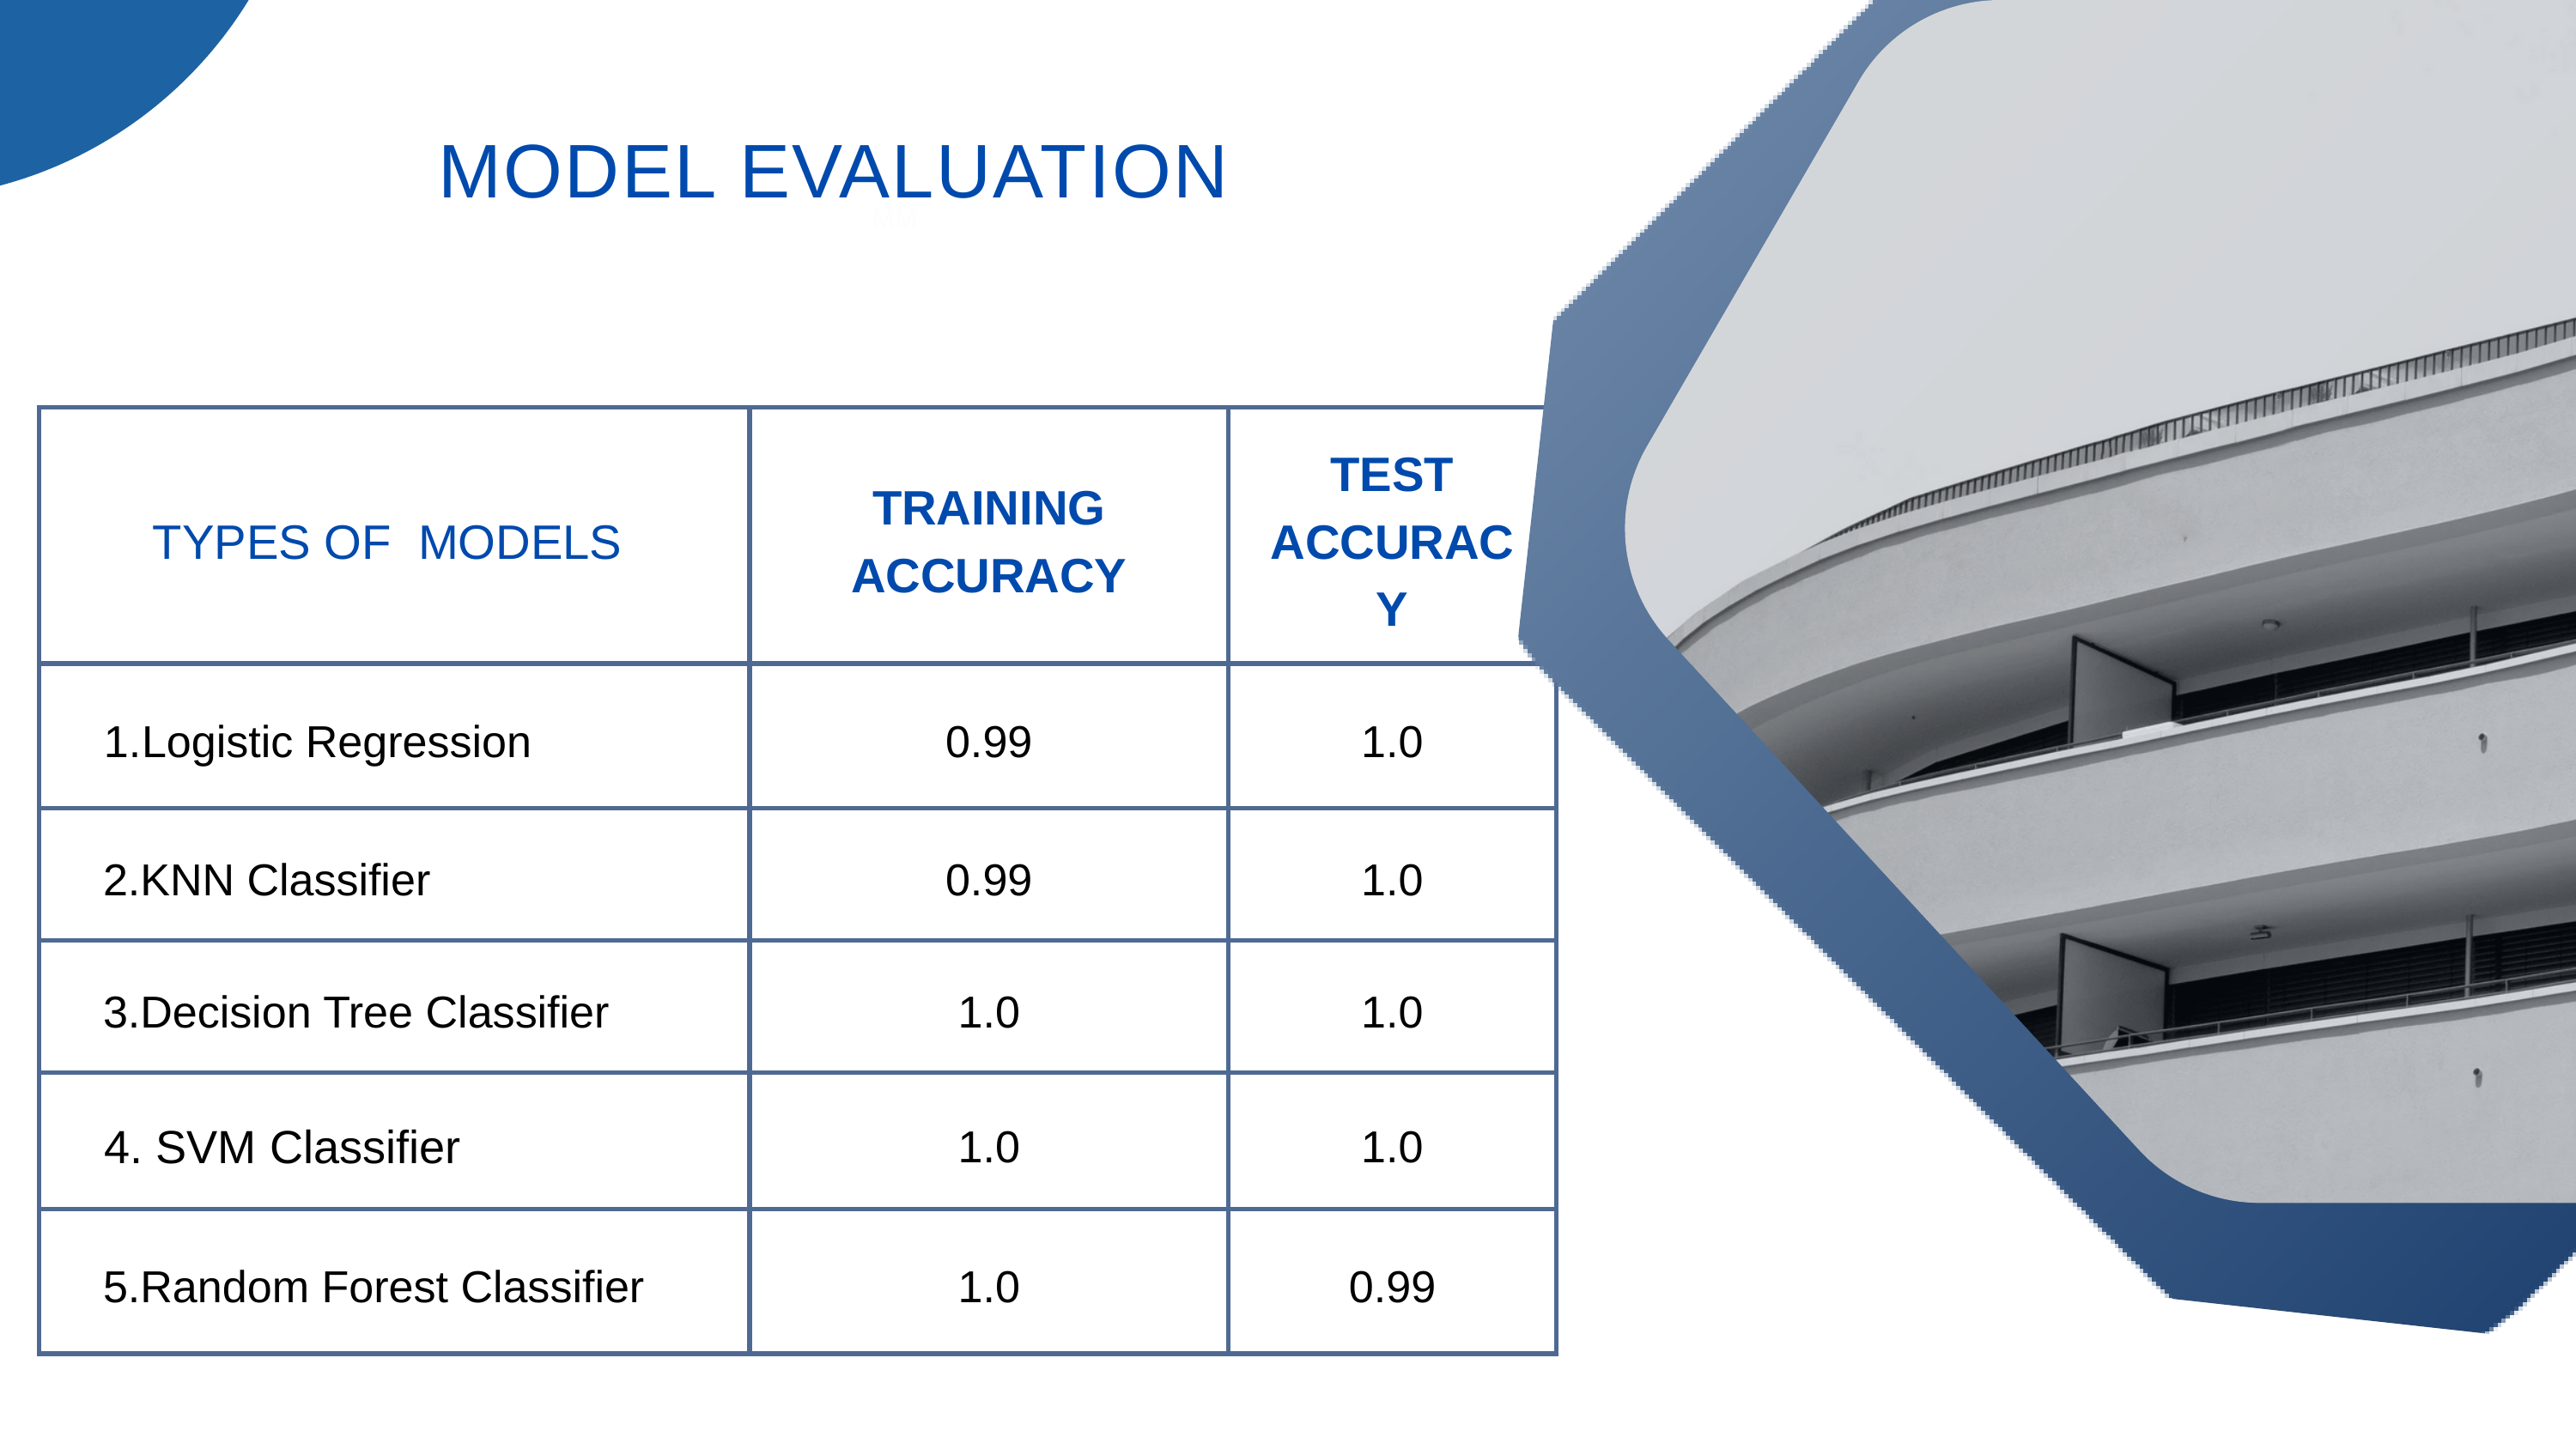

MODEL EVALUATION
MM
| TYPES OF MODELS | TRAINING ACCURACY | TEST ACCURACY |
| --- | --- | --- |
| Logistic Regression | 0.99 | 1.0 |
| 2.KNN Classifier | 0.99 | 1.0 |
| 3.Decision Tree Classifier | 1.0 | 1.0 |
| 4. SVM Classifier | 1.0 | 1.0 |
| 5.Random Forest Classifier | 1.0 | 0.99 |